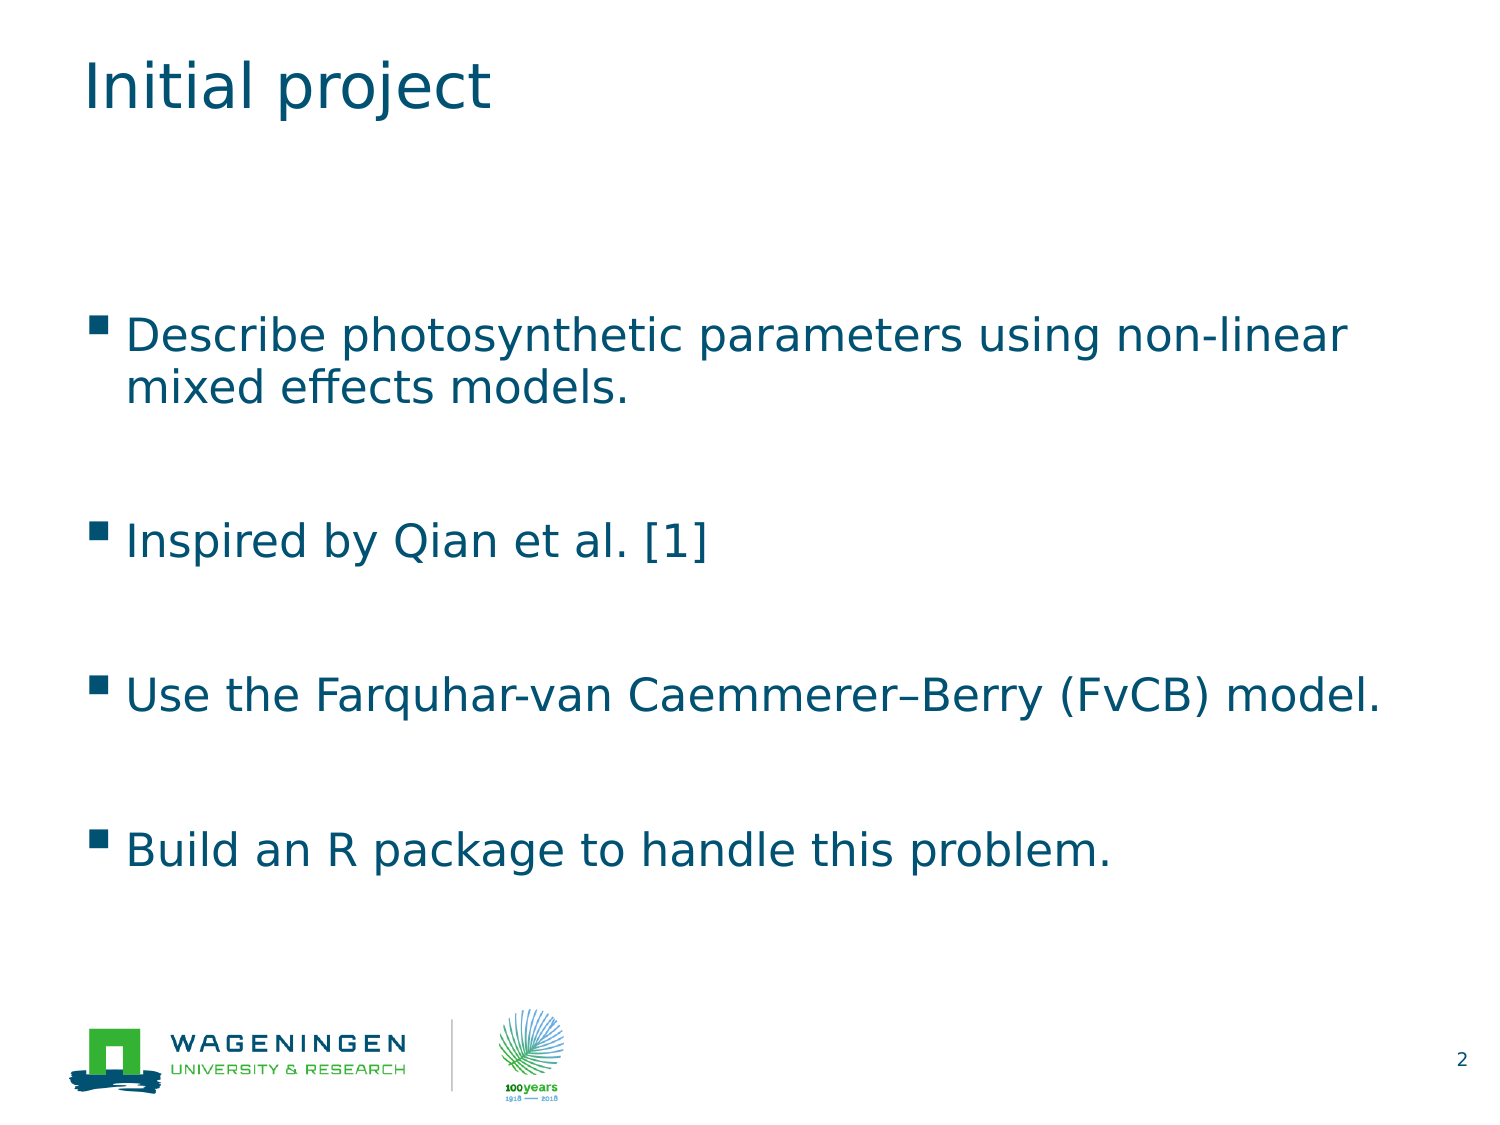

# Initial project
Describe photosynthetic parameters using non-linear mixed effects models.

Inspired by Qian et al. [1]

Use the Farquhar-van Caemmerer–Berry (FvCB) model.

Build an R package to handle this problem.
2